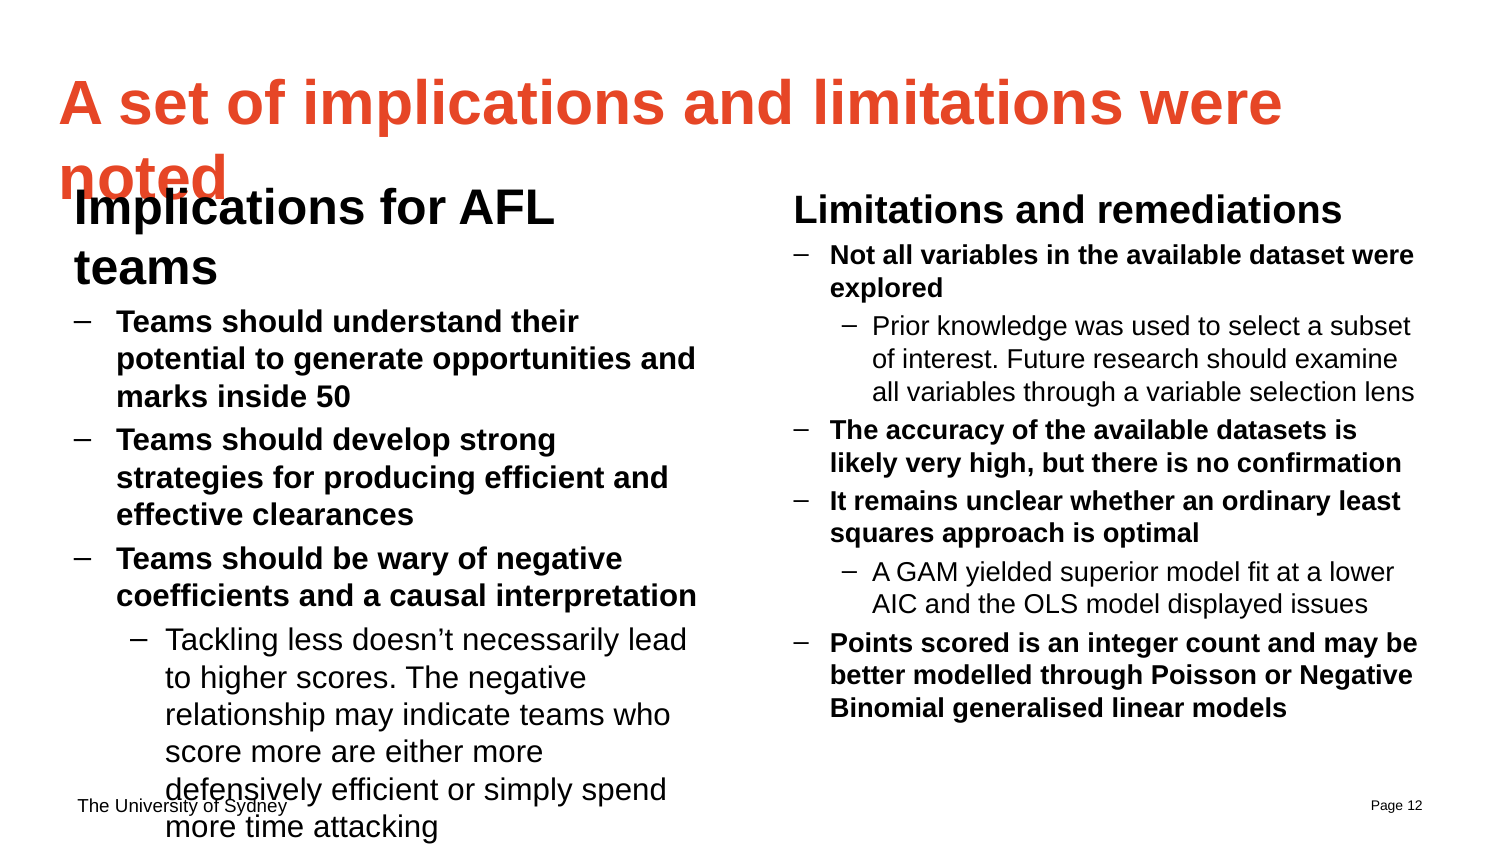

# A set of implications and limitations were noted
Limitations and remediations
Not all variables in the available dataset were explored
Prior knowledge was used to select a subset of interest. Future research should examine all variables through a variable selection lens
The accuracy of the available datasets is likely very high, but there is no confirmation
It remains unclear whether an ordinary least squares approach is optimal
A GAM yielded superior model fit at a lower AIC and the OLS model displayed issues
Points scored is an integer count and may be better modelled through Poisson or Negative Binomial generalised linear models
Implications for AFL teams
Teams should understand their potential to generate opportunities and marks inside 50
Teams should develop strong strategies for producing efficient and effective clearances
Teams should be wary of negative coefficients and a causal interpretation
Tackling less doesn’t necessarily lead to higher scores. The negative relationship may indicate teams who score more are either more defensively efficient or simply spend more time attacking